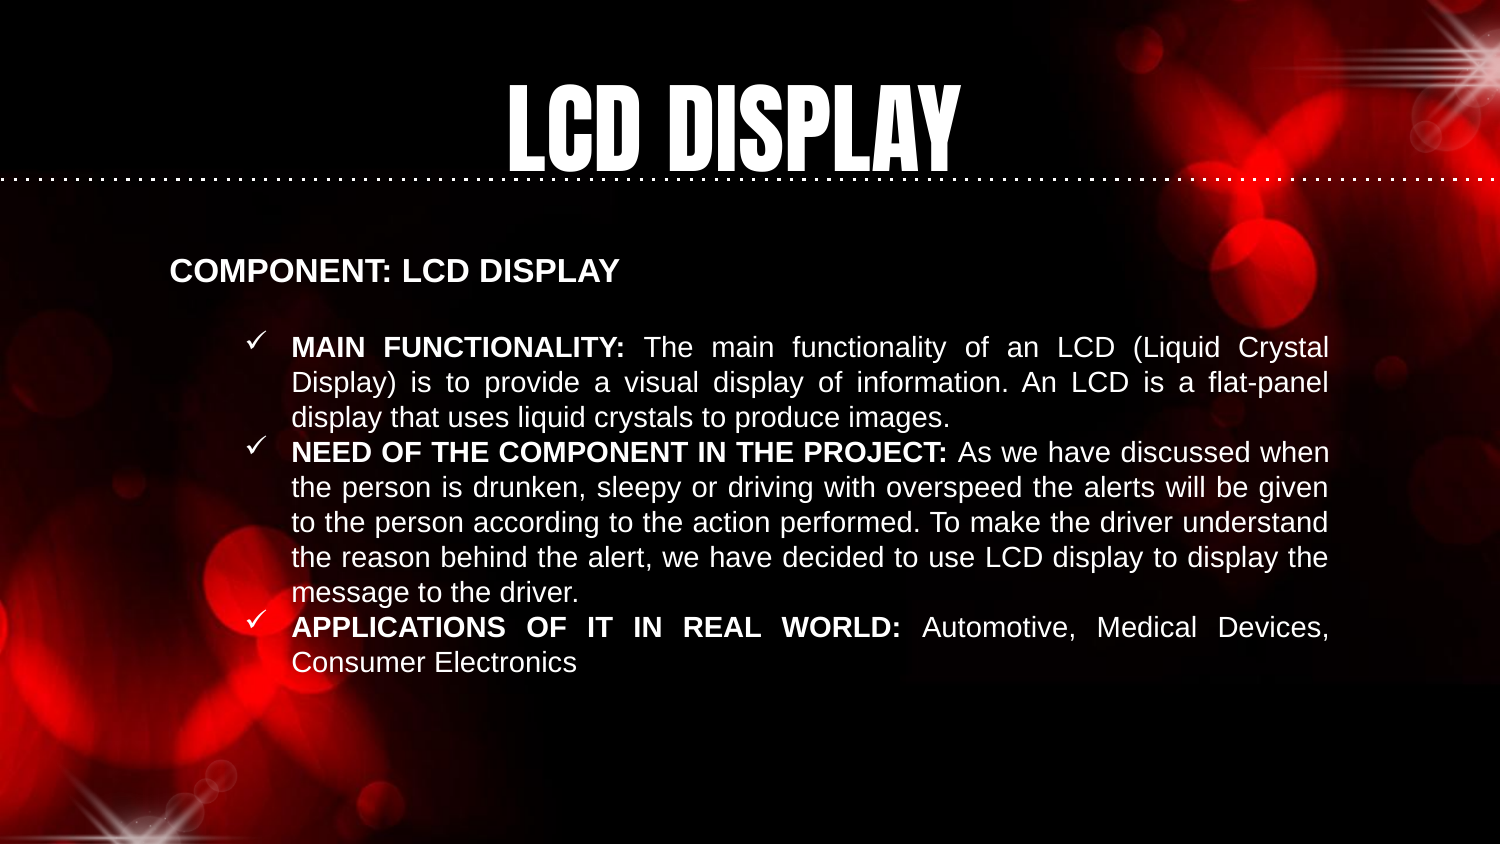

# LCD DISPLAY
COMPONENT: LCD DISPLAY

MAIN FUNCTIONALITY: The main functionality of an LCD (Liquid Crystal Display) is to provide a visual display of information. An LCD is a flat-panel display that uses liquid crystals to produce images.
NEED OF THE COMPONENT IN THE PROJECT: As we have discussed when the person is drunken, sleepy or driving with overspeed the alerts will be given to the person according to the action performed. To make the driver understand the reason behind the alert, we have decided to use LCD display to display the message to the driver.
APPLICATIONS OF IT IN REAL WORLD: Automotive, Medical Devices, Consumer Electronics